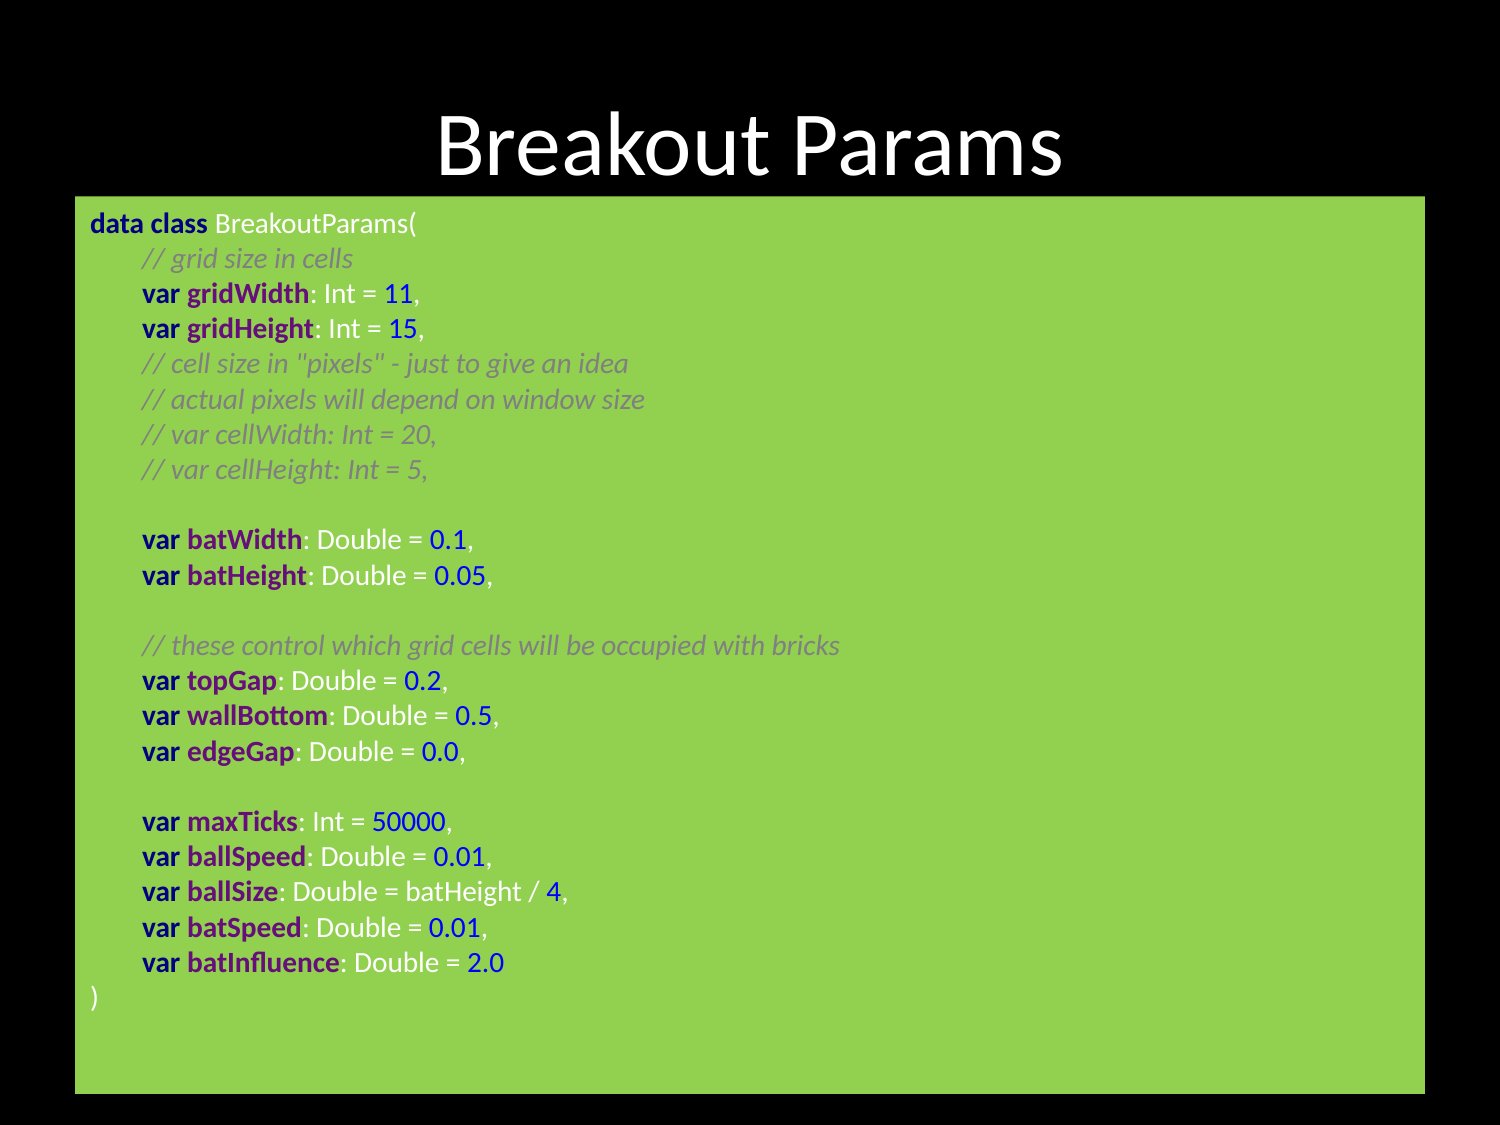

# Breakout Params
data class BreakoutParams(
        // grid size in cells
        var gridWidth: Int = 11,
        var gridHeight: Int = 15,
        // cell size in "pixels" - just to give an idea
        // actual pixels will depend on window size
        // var cellWidth: Int = 20,
        // var cellHeight: Int = 5,
        var batWidth: Double = 0.1,
        var batHeight: Double = 0.05,
        // these control which grid cells will be occupied with bricks
        var topGap: Double = 0.2,
        var wallBottom: Double = 0.5,
        var edgeGap: Double = 0.0,
        var maxTicks: Int = 50000,
        var ballSpeed: Double = 0.01,
        var ballSize: Double = batHeight / 4,
        var batSpeed: Double = 0.01,
        var batInfluence: Double = 2.0
)